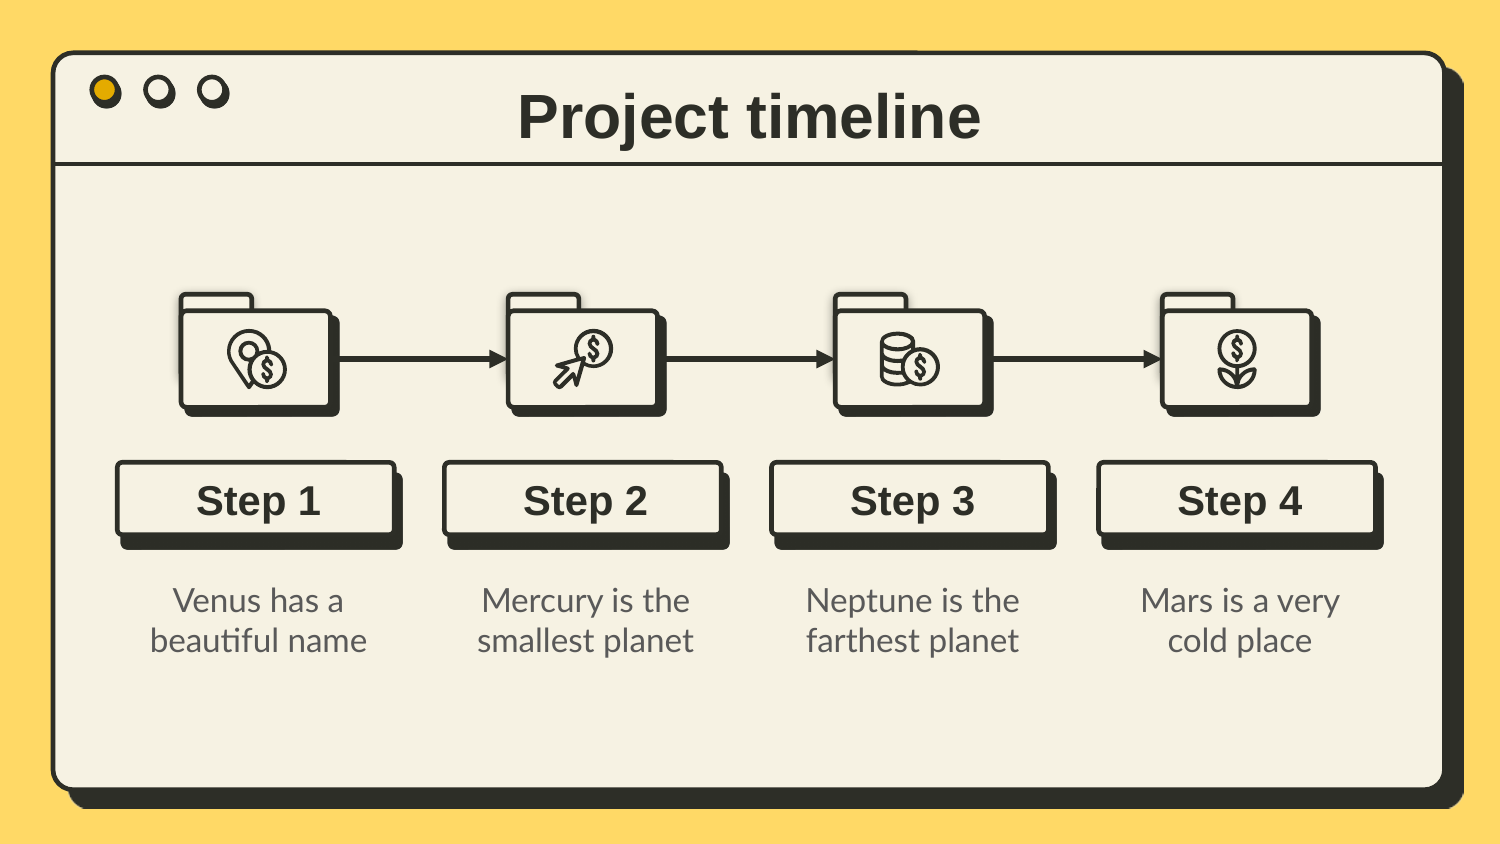

# Project timeline

Step 1
Step 2
Step 3
Step 4

Venus has a beautiful name
Mercury is the smallest planet
Neptune is the farthest planet
Mars is a very cold place